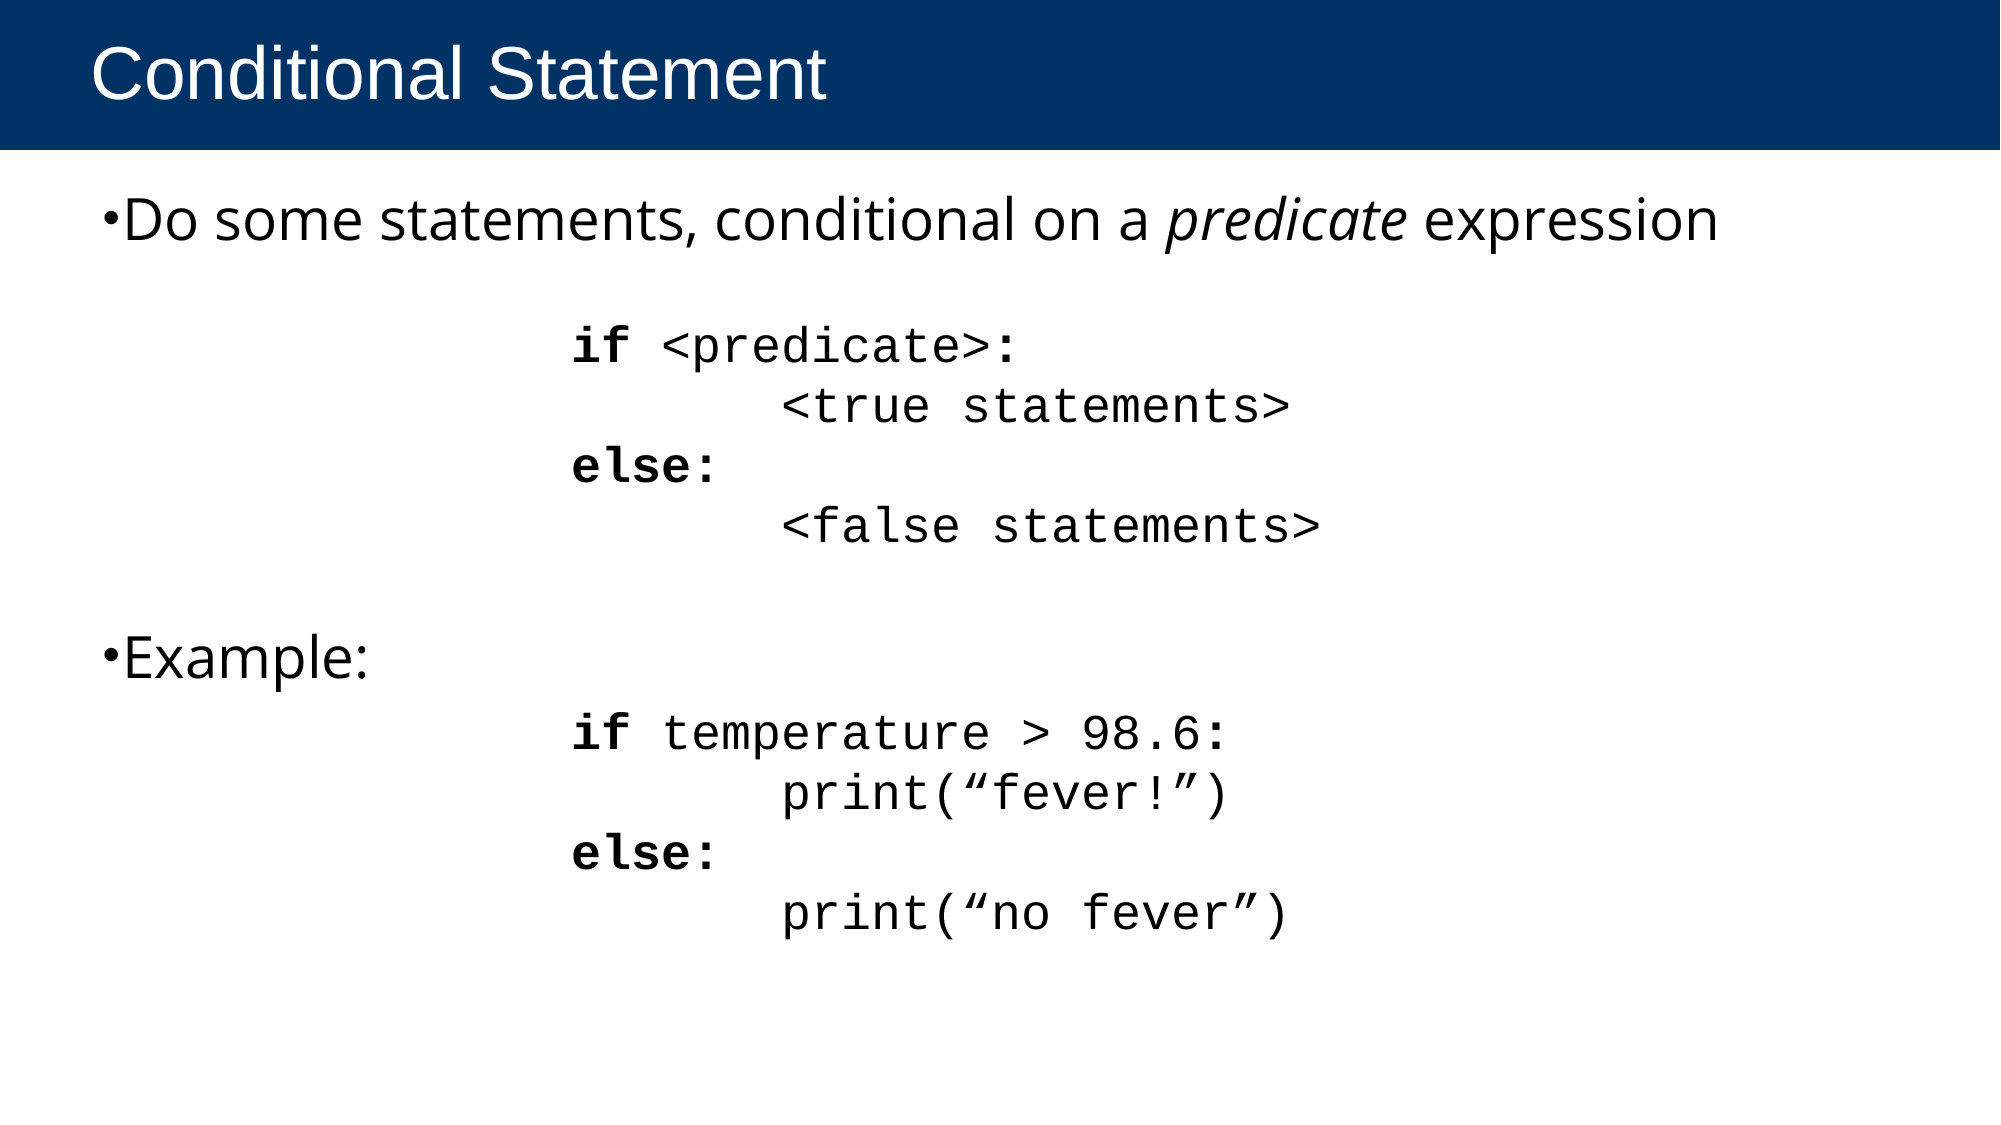

# Conditional Statement
Do some statements, conditional on a predicate expression

Example:
if <predicate>:
       <true statements>
else:
       <false statements>
if temperature > 98.6:
       print(“fever!”)
else:
       print(“no fever”)